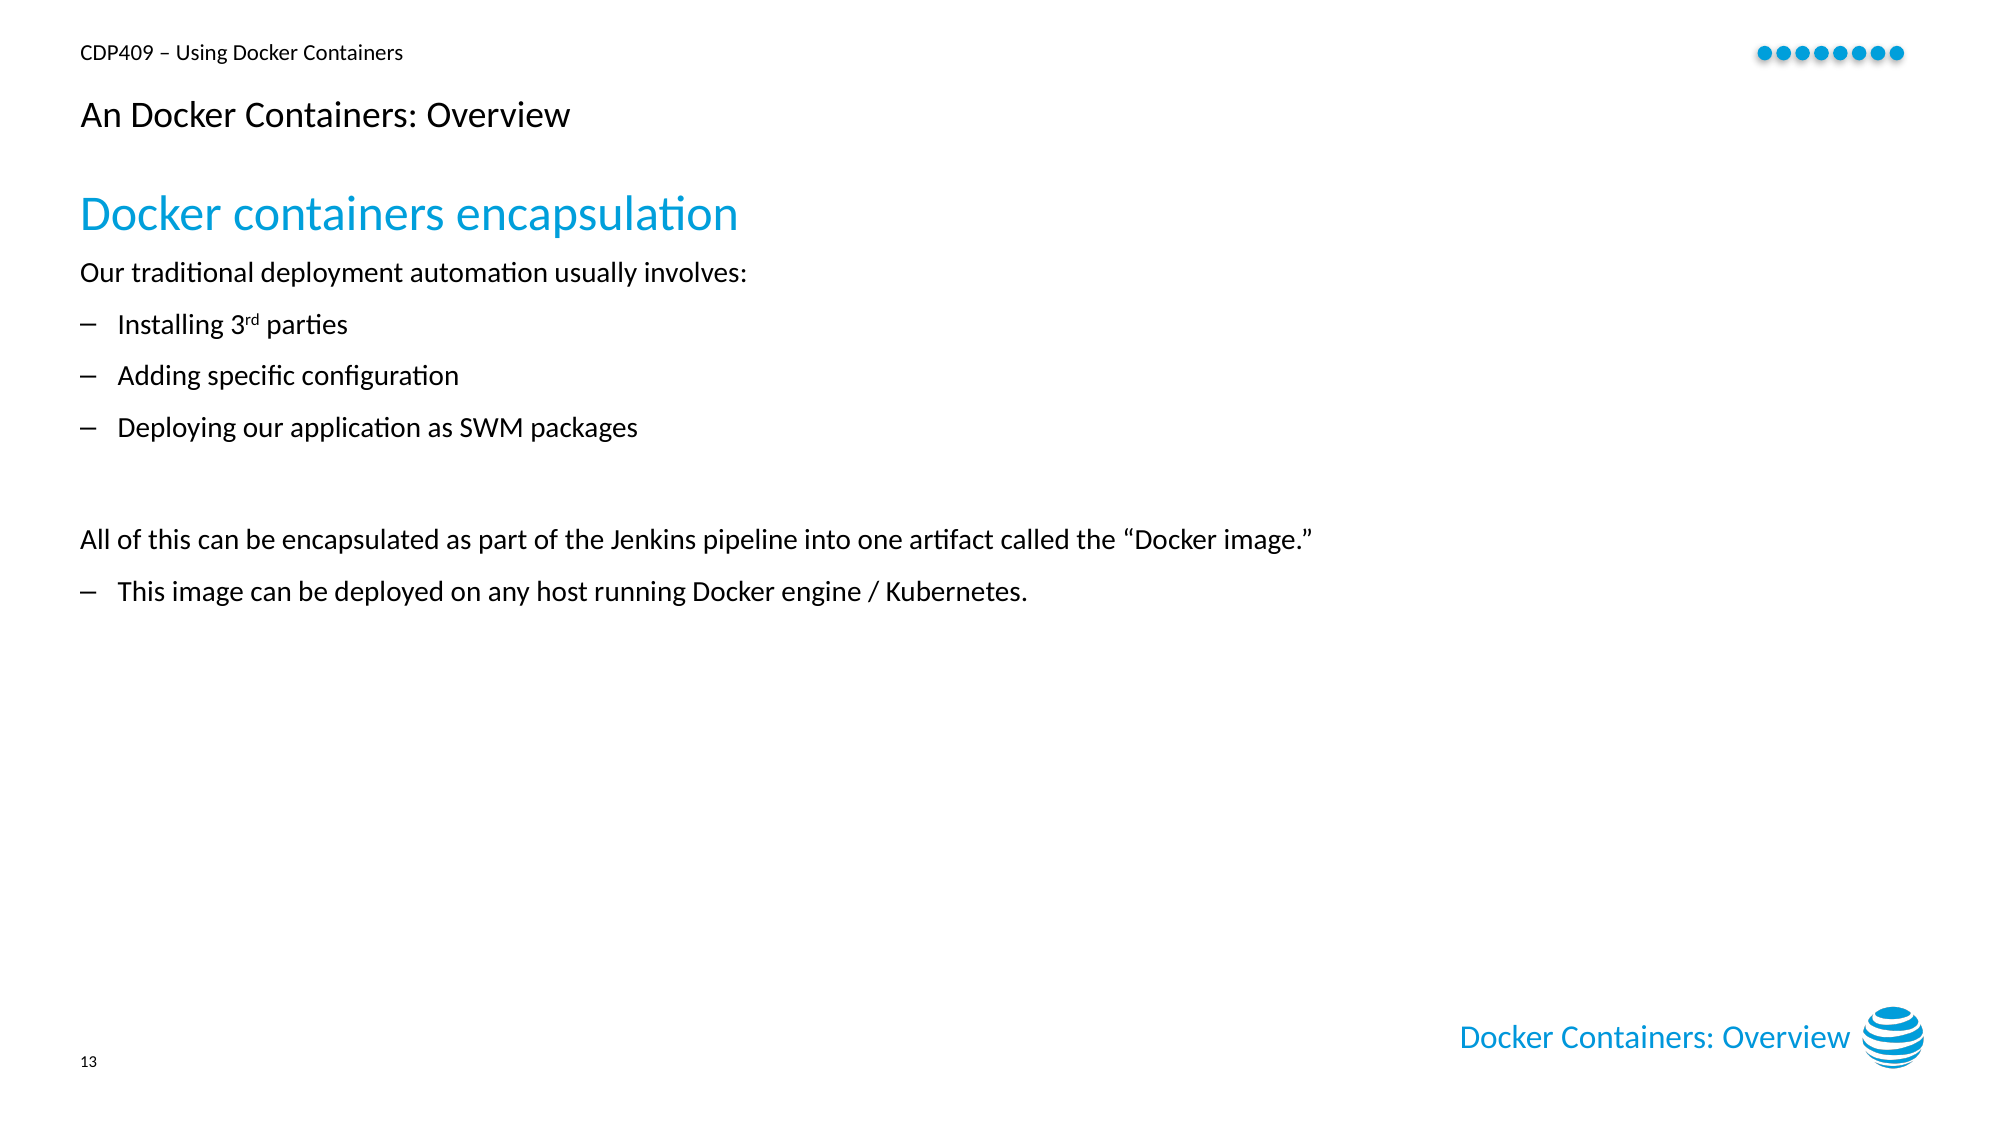

# An Docker Containers: Overview
Docker containers encapsulation
Our traditional deployment automation usually involves:
Installing 3rd parties
Adding specific configuration
Deploying our application as SWM packages

All of this can be encapsulated as part of the Jenkins pipeline into one artifact called the “Docker image.”
This image can be deployed on any host running Docker engine / Kubernetes.

Docker Containers: Overview
13